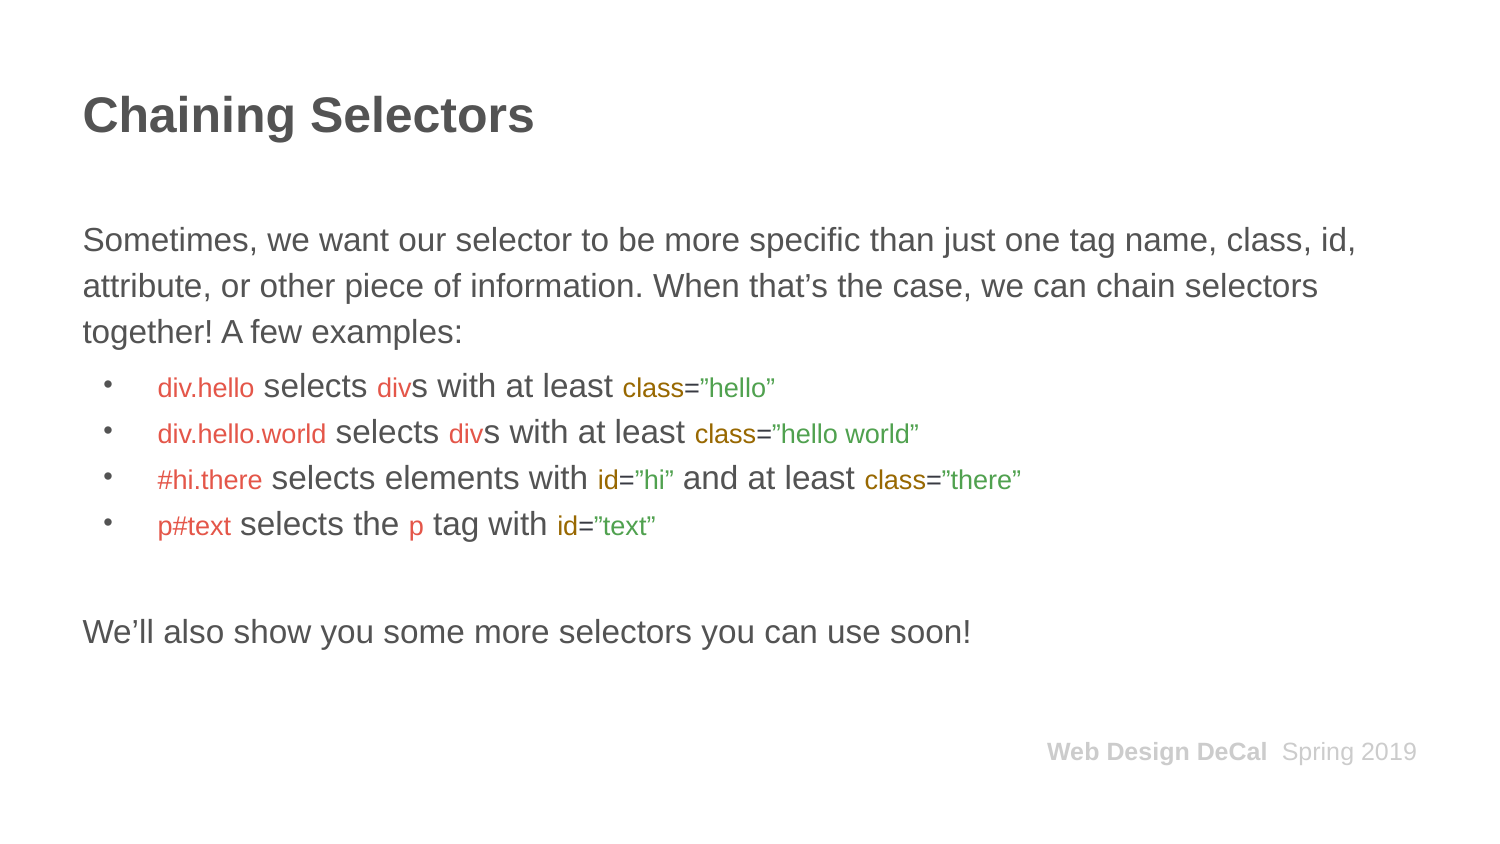

# Chaining Selectors
Sometimes, we want our selector to be more specific than just one tag name, class, id, attribute, or other piece of information. When that’s the case, we can chain selectors together! A few examples:
div.hello selects divs with at least class=”hello”
div.hello.world selects divs with at least class=”hello world”
#hi.there selects elements with id=”hi” and at least class=”there”
p#text selects the p tag with id=”text”

We’ll also show you some more selectors you can use soon!